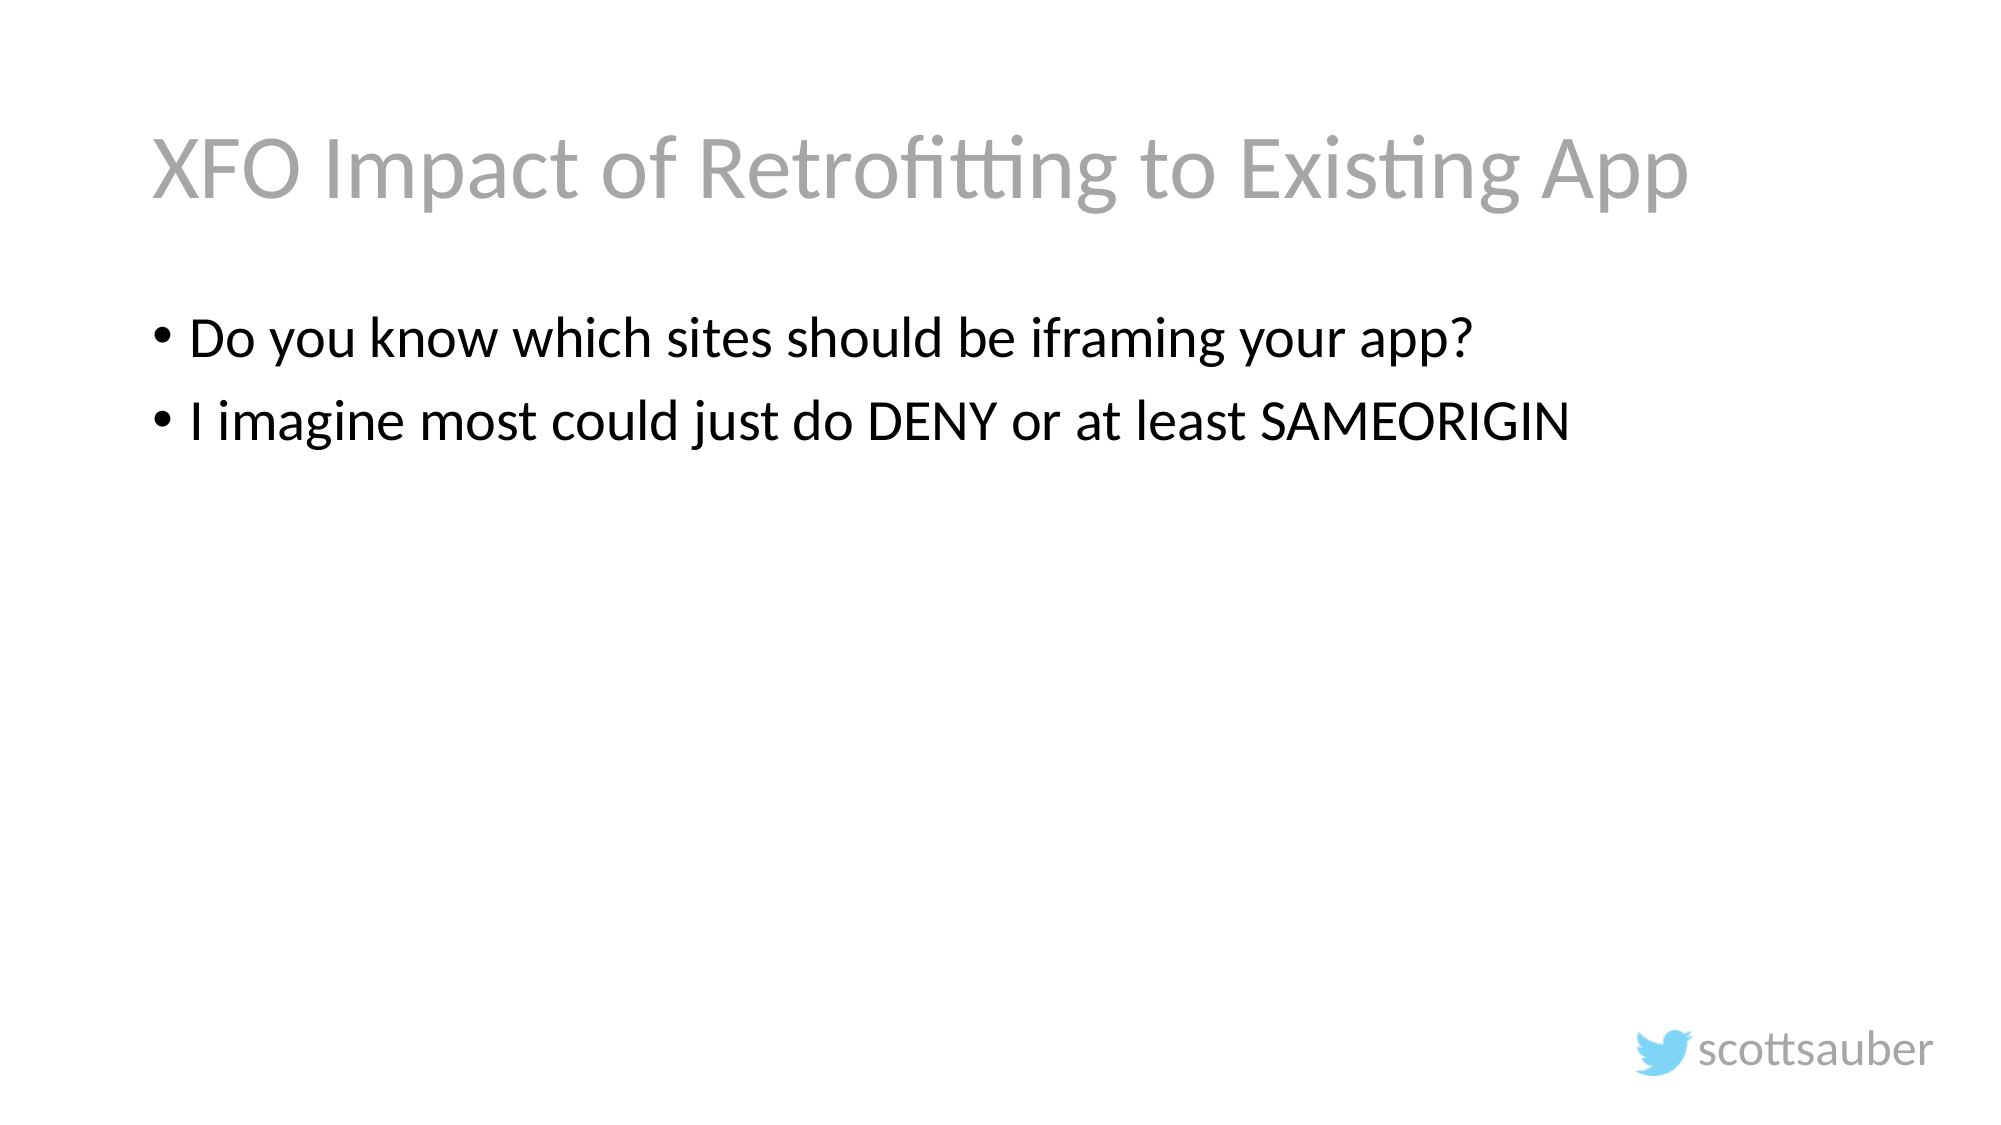

# XFO Impact of Retrofitting to Existing App
Do you know which sites should be iframing your app?
I imagine most could just do DENY or at least SAMEORIGIN
scottsauber